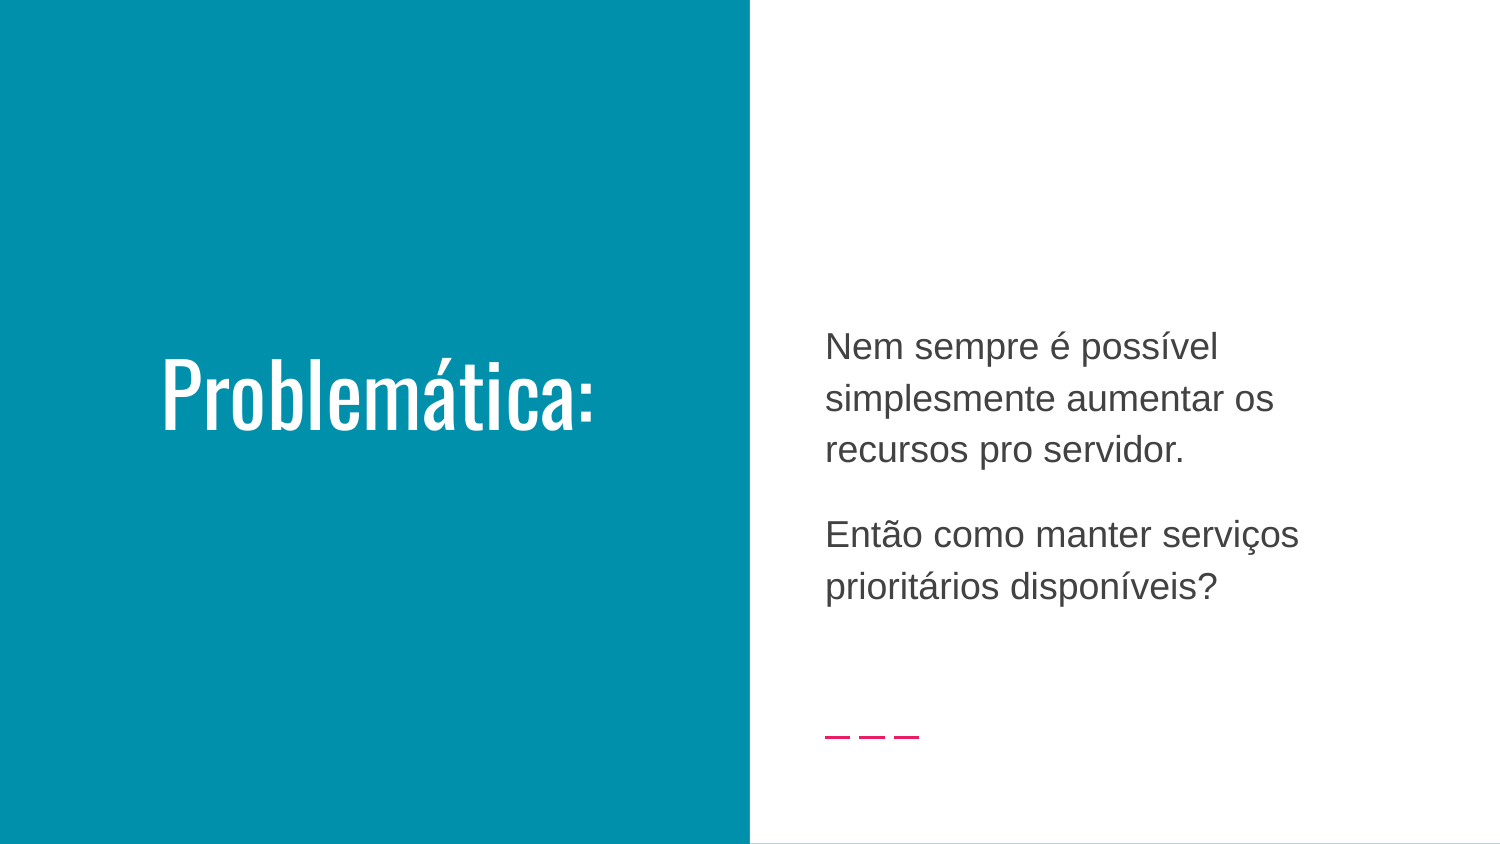

Nem sempre é possível simplesmente aumentar os recursos pro servidor.
Então como manter serviços prioritários disponíveis?
# Problemática: